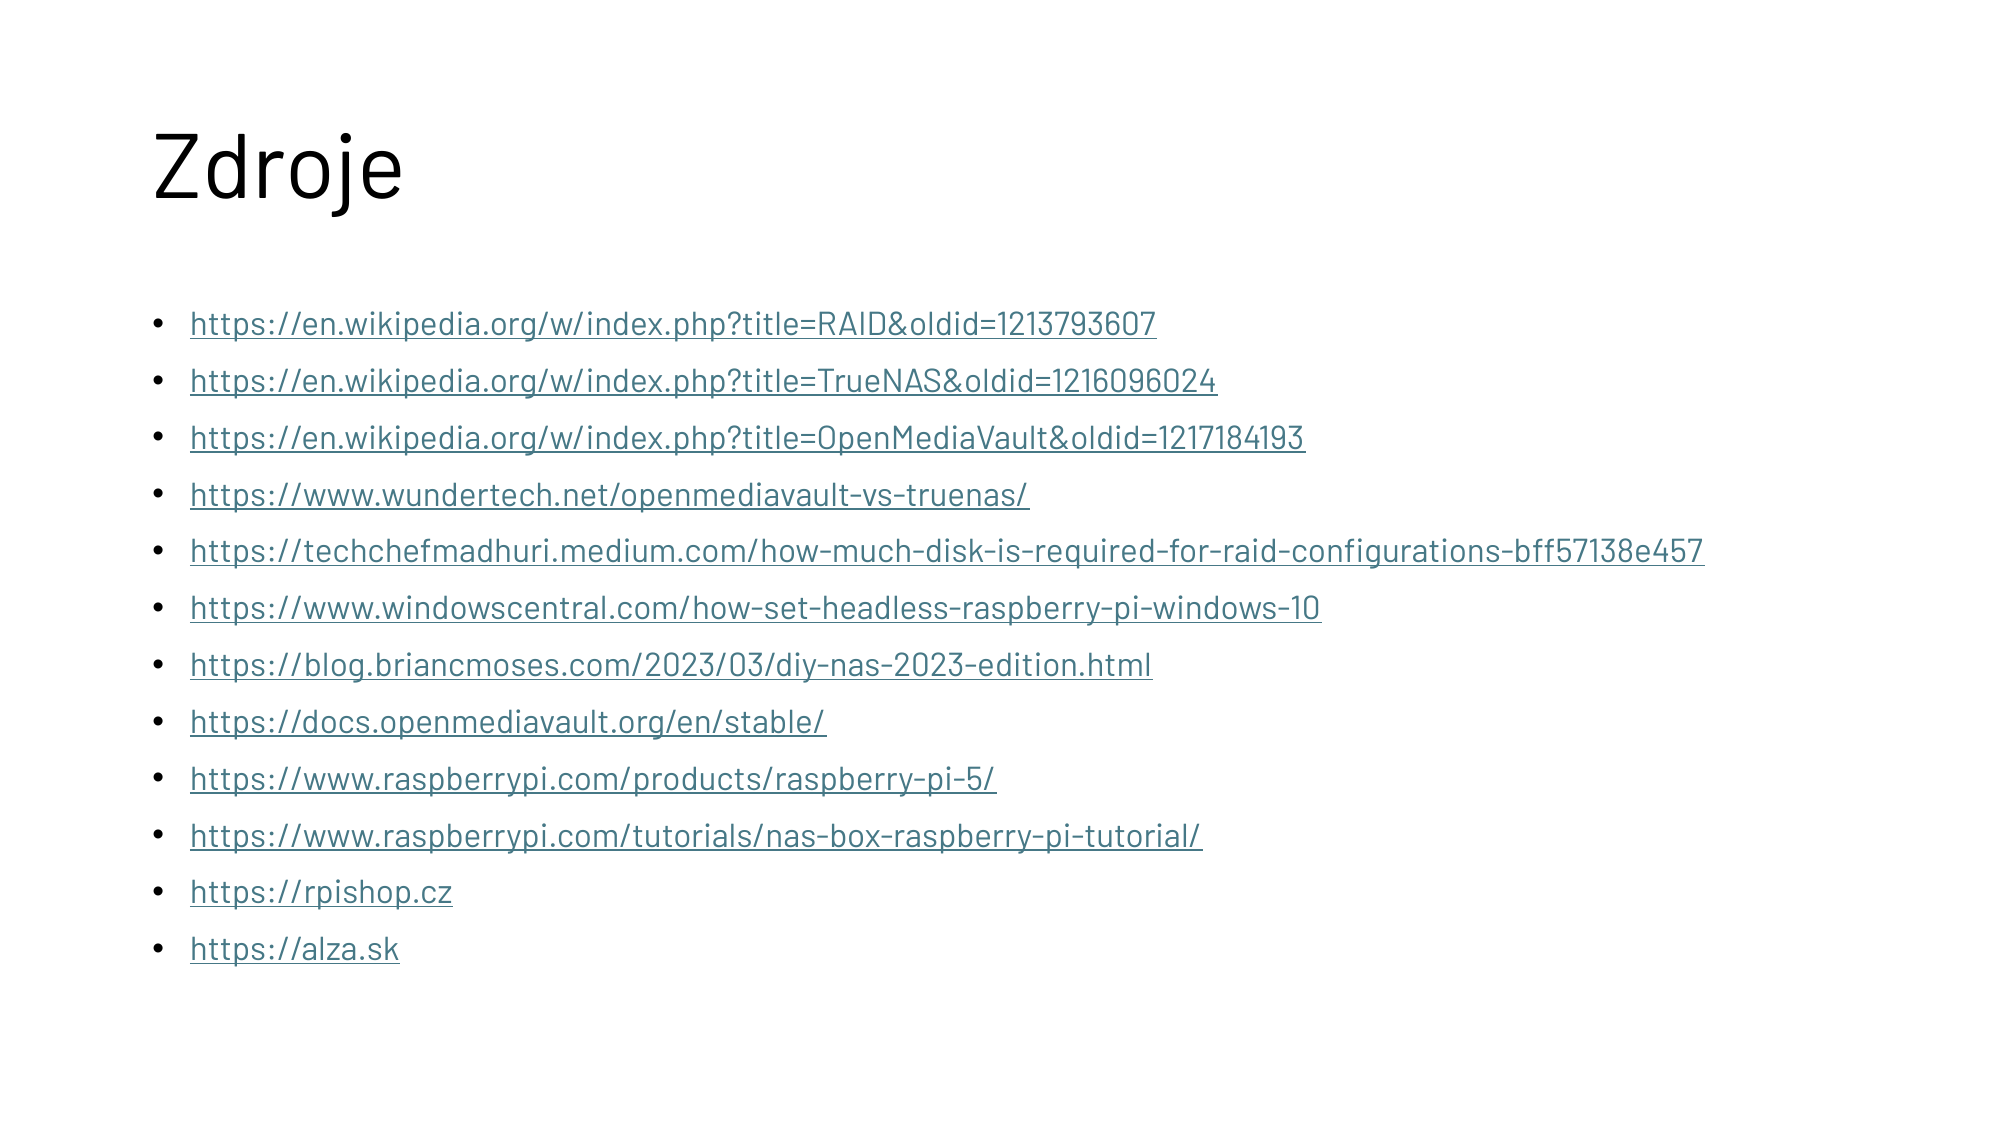

# Zdroje
https://en.wikipedia.org/w/index.php?title=RAID&oldid=1213793607
https://en.wikipedia.org/w/index.php?title=TrueNAS&oldid=1216096024
https://en.wikipedia.org/w/index.php?title=OpenMediaVault&oldid=1217184193
https://www.wundertech.net/openmediavault-vs-truenas/
https://techchefmadhuri.medium.com/how-much-disk-is-required-for-raid-configurations-bff57138e457
https://www.windowscentral.com/how-set-headless-raspberry-pi-windows-10
https://blog.briancmoses.com/2023/03/diy-nas-2023-edition.html
https://docs.openmediavault.org/en/stable/
https://www.raspberrypi.com/products/raspberry-pi-5/
https://www.raspberrypi.com/tutorials/nas-box-raspberry-pi-tutorial/
https://rpishop.cz
https://alza.sk